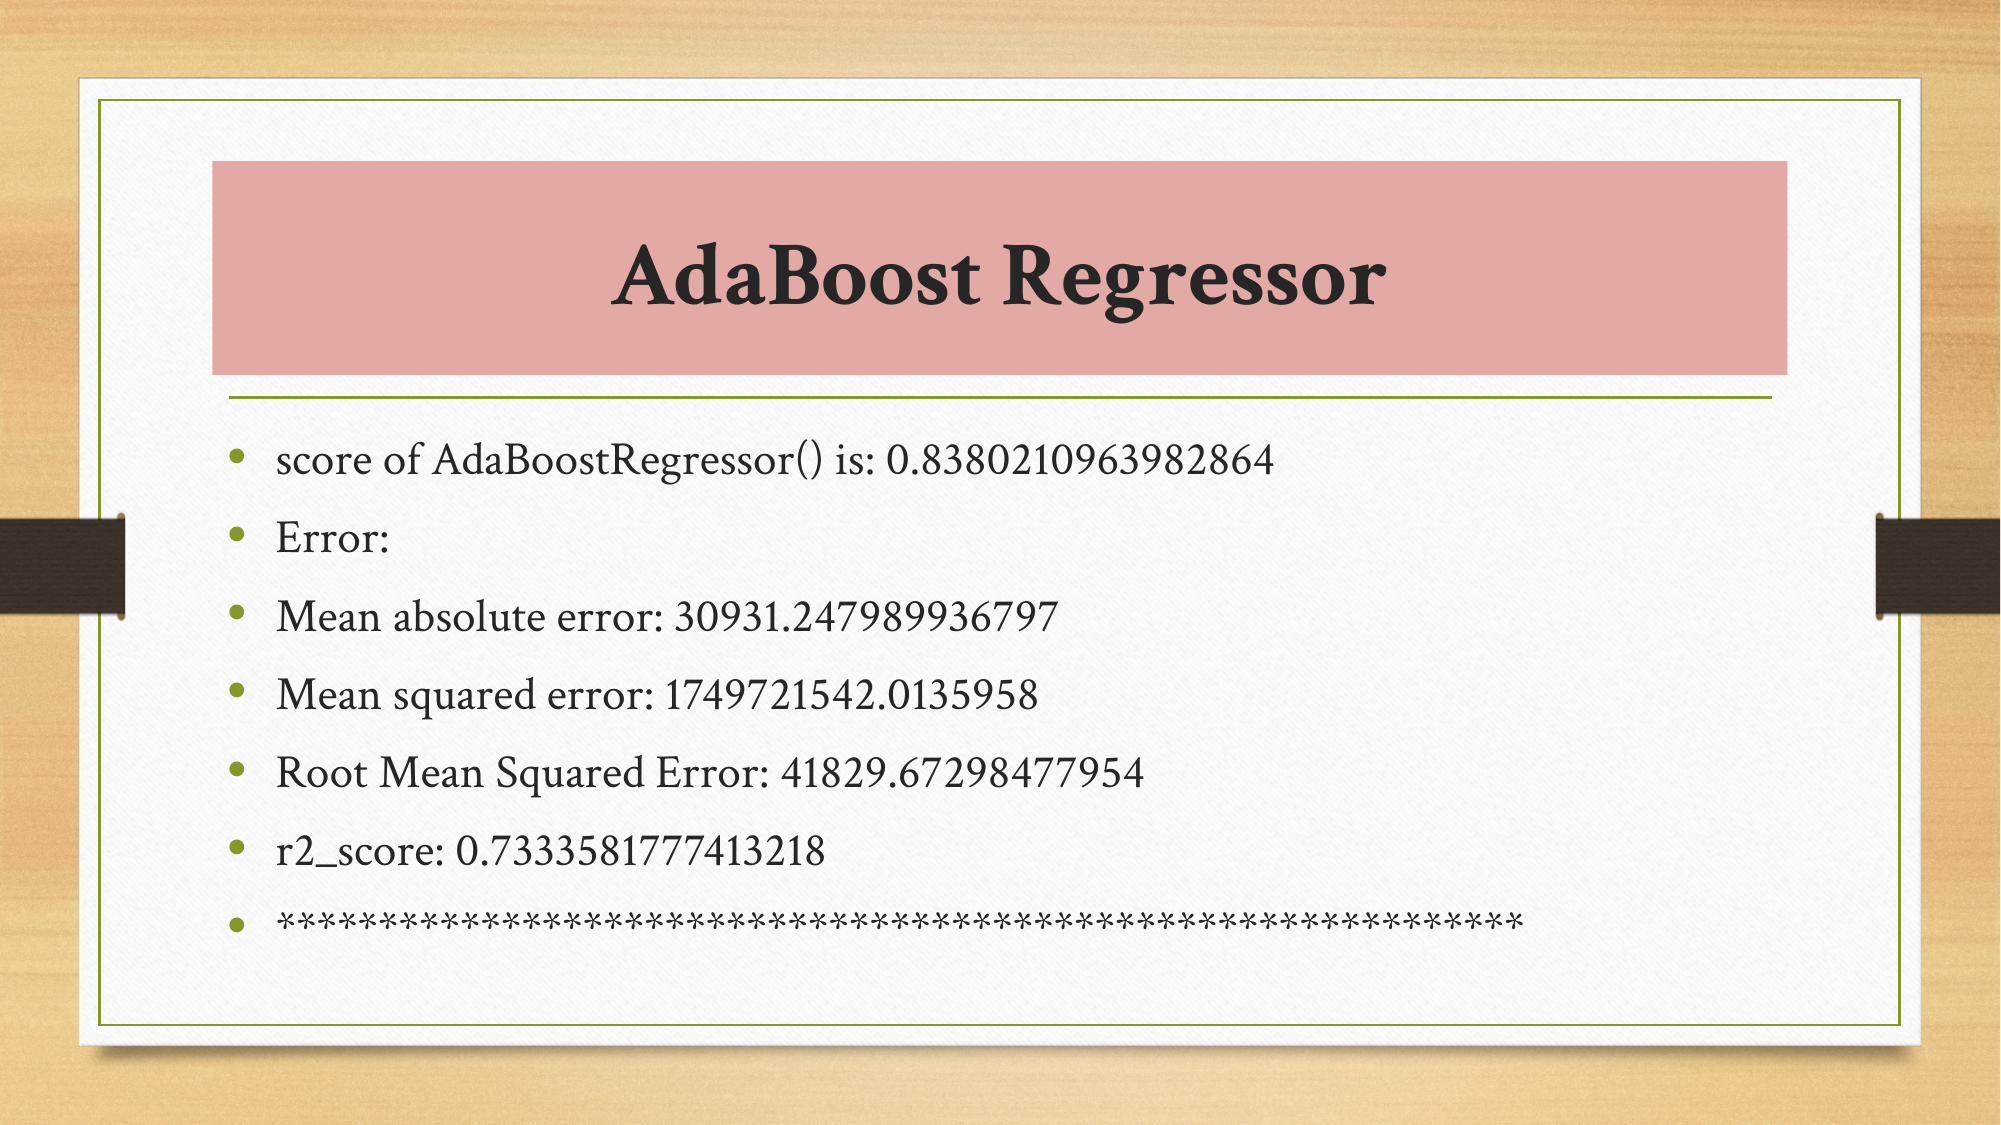

# AdaBoost Regressor
score of AdaBoostRegressor() is: 0.8380210963982864
Error:
Mean absolute error: 30931.247989936797
Mean squared error: 1749721542.0135958
Root Mean Squared Error: 41829.67298477954
r2_score: 0.7333581777413218
*************************************************************